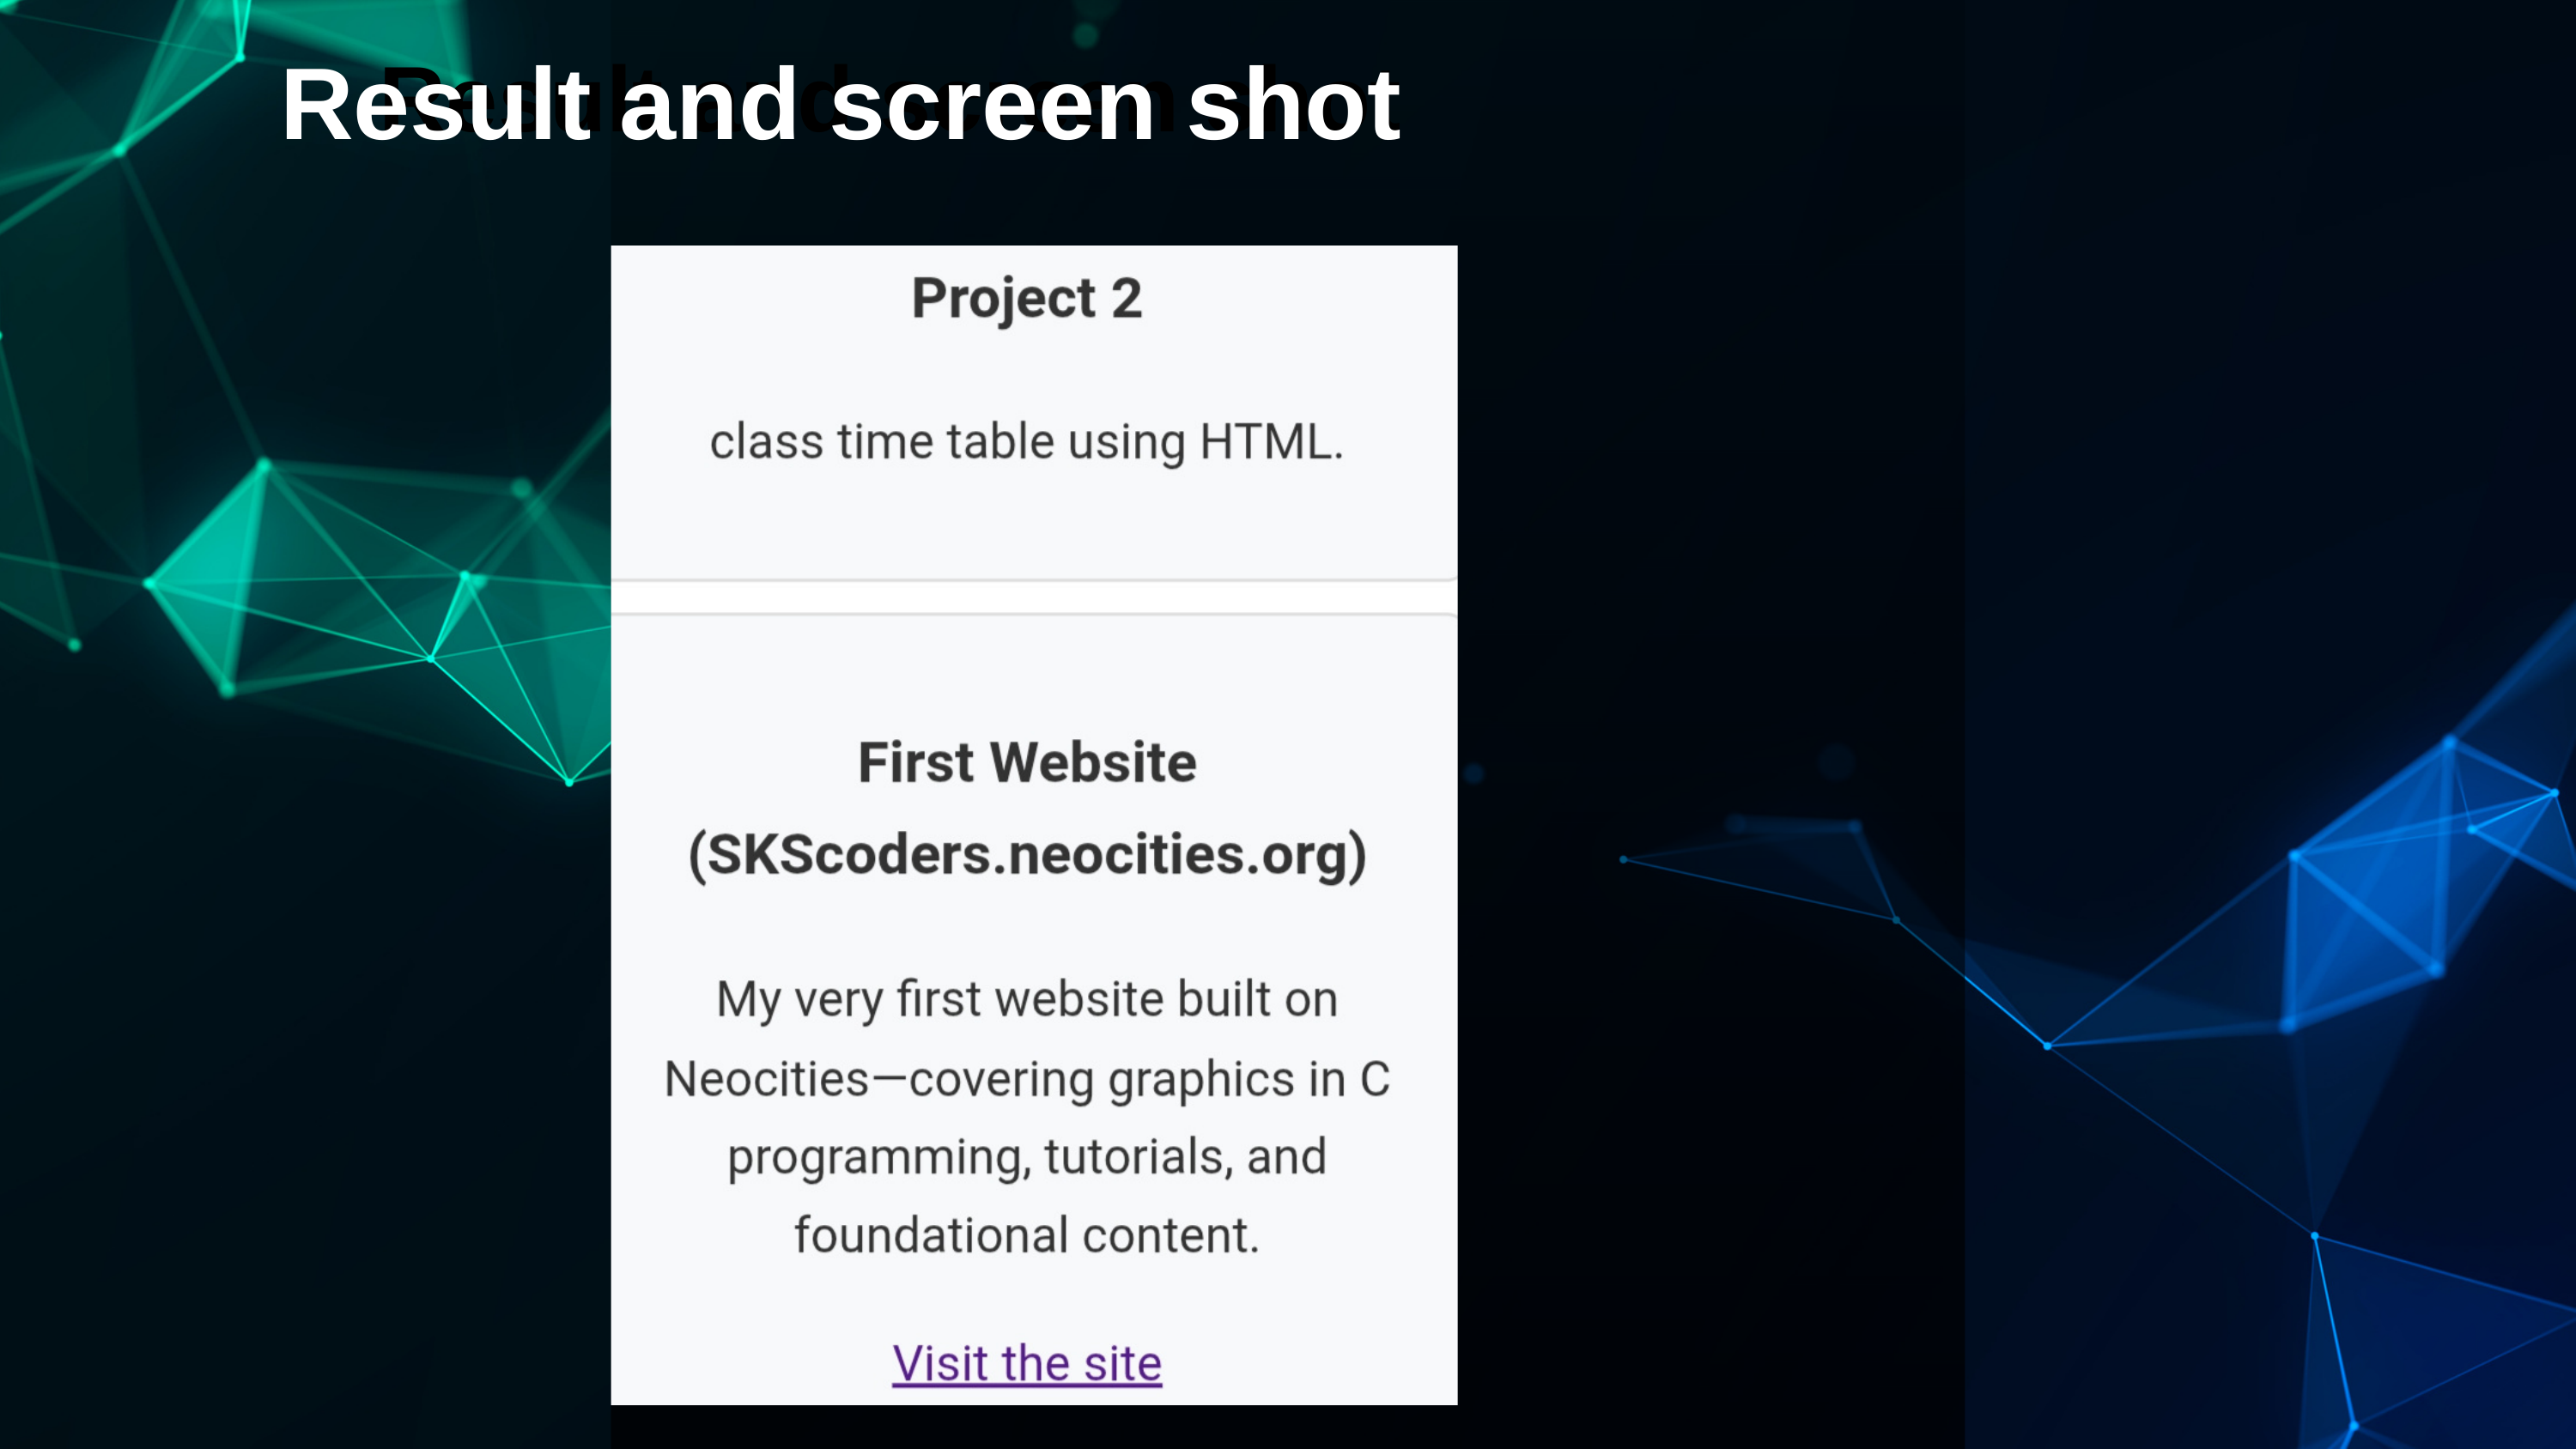

Result and screen shot
Result and screen shot